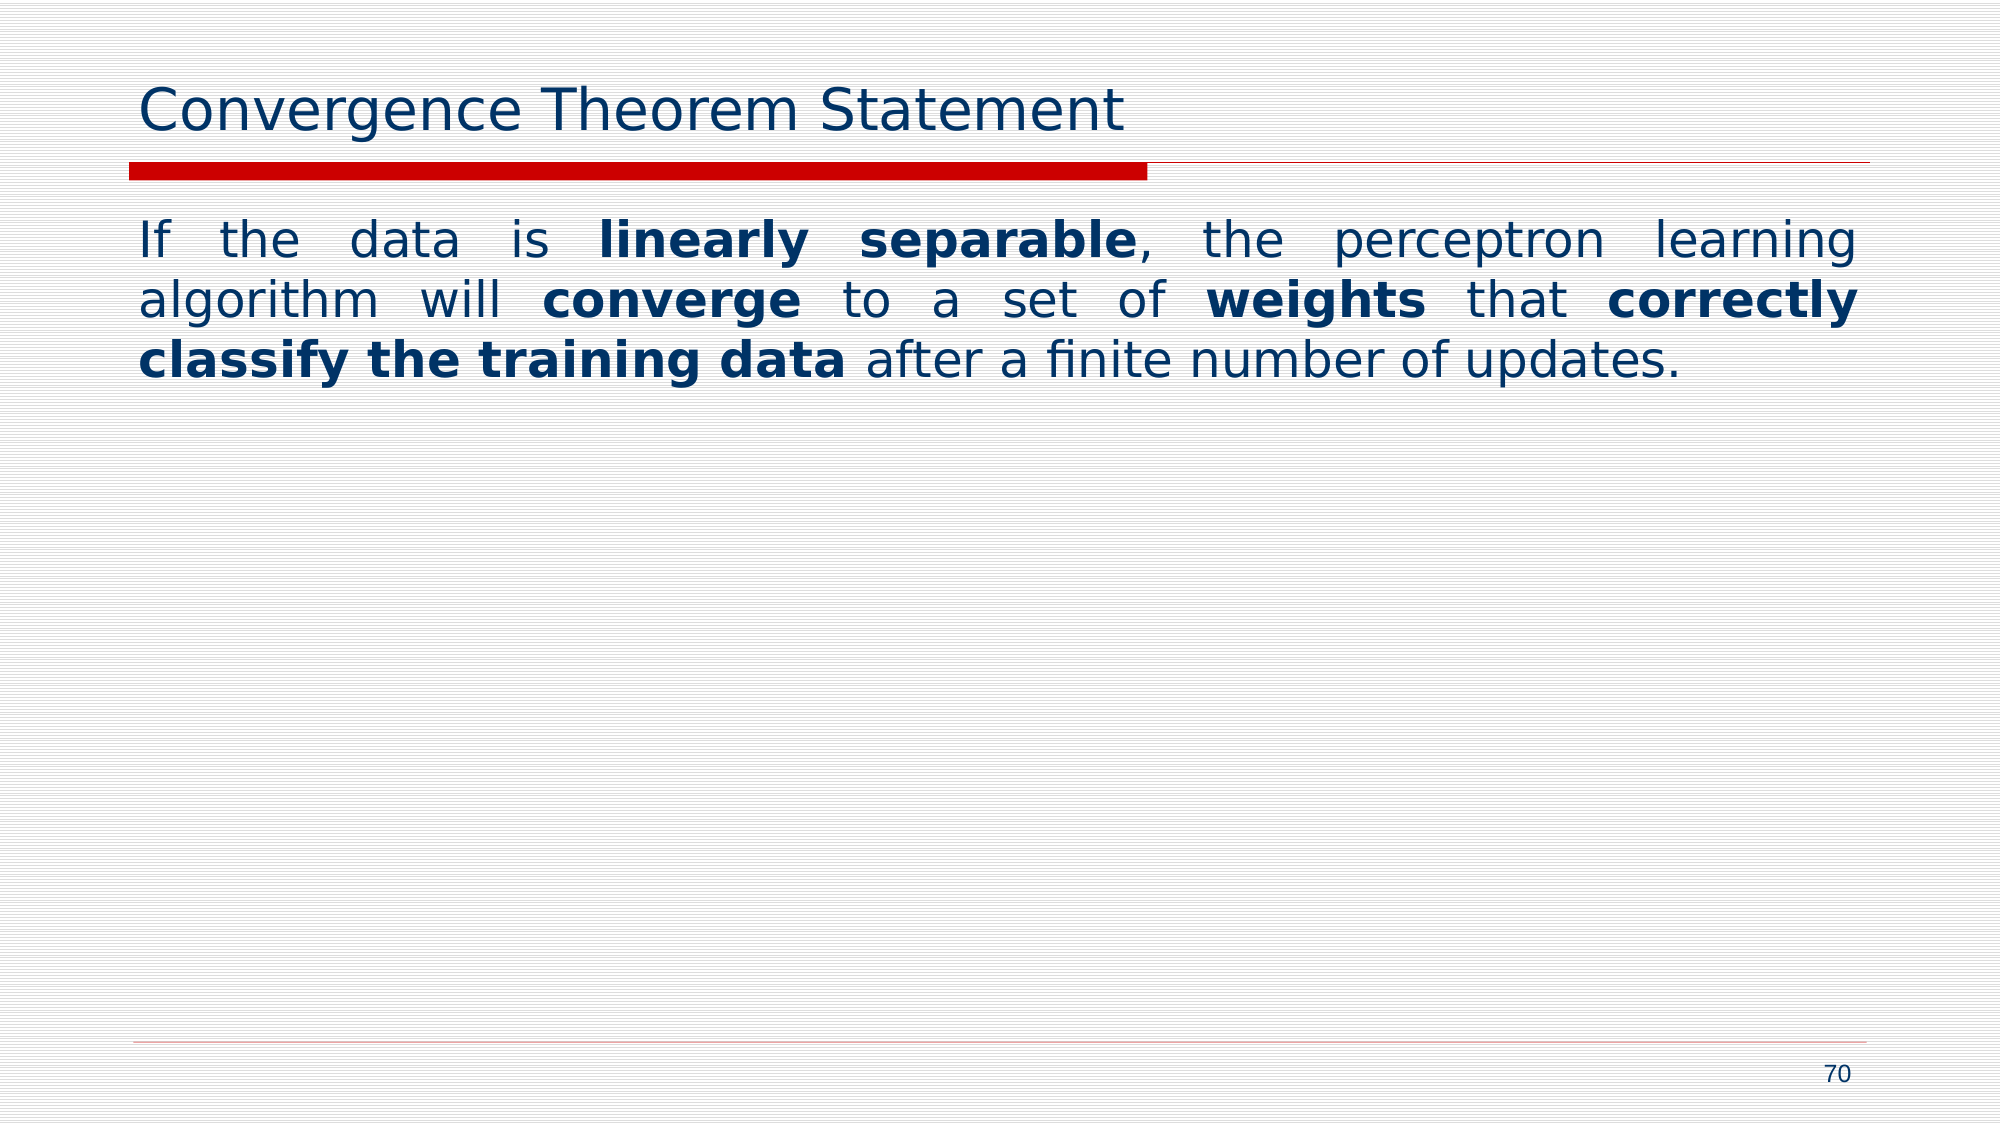

# Convergence Theorem Statement
If the data is linearly separable, the perceptron learning algorithm will converge to a set of weights that correctly classify the training data after a finite number of updates.
70